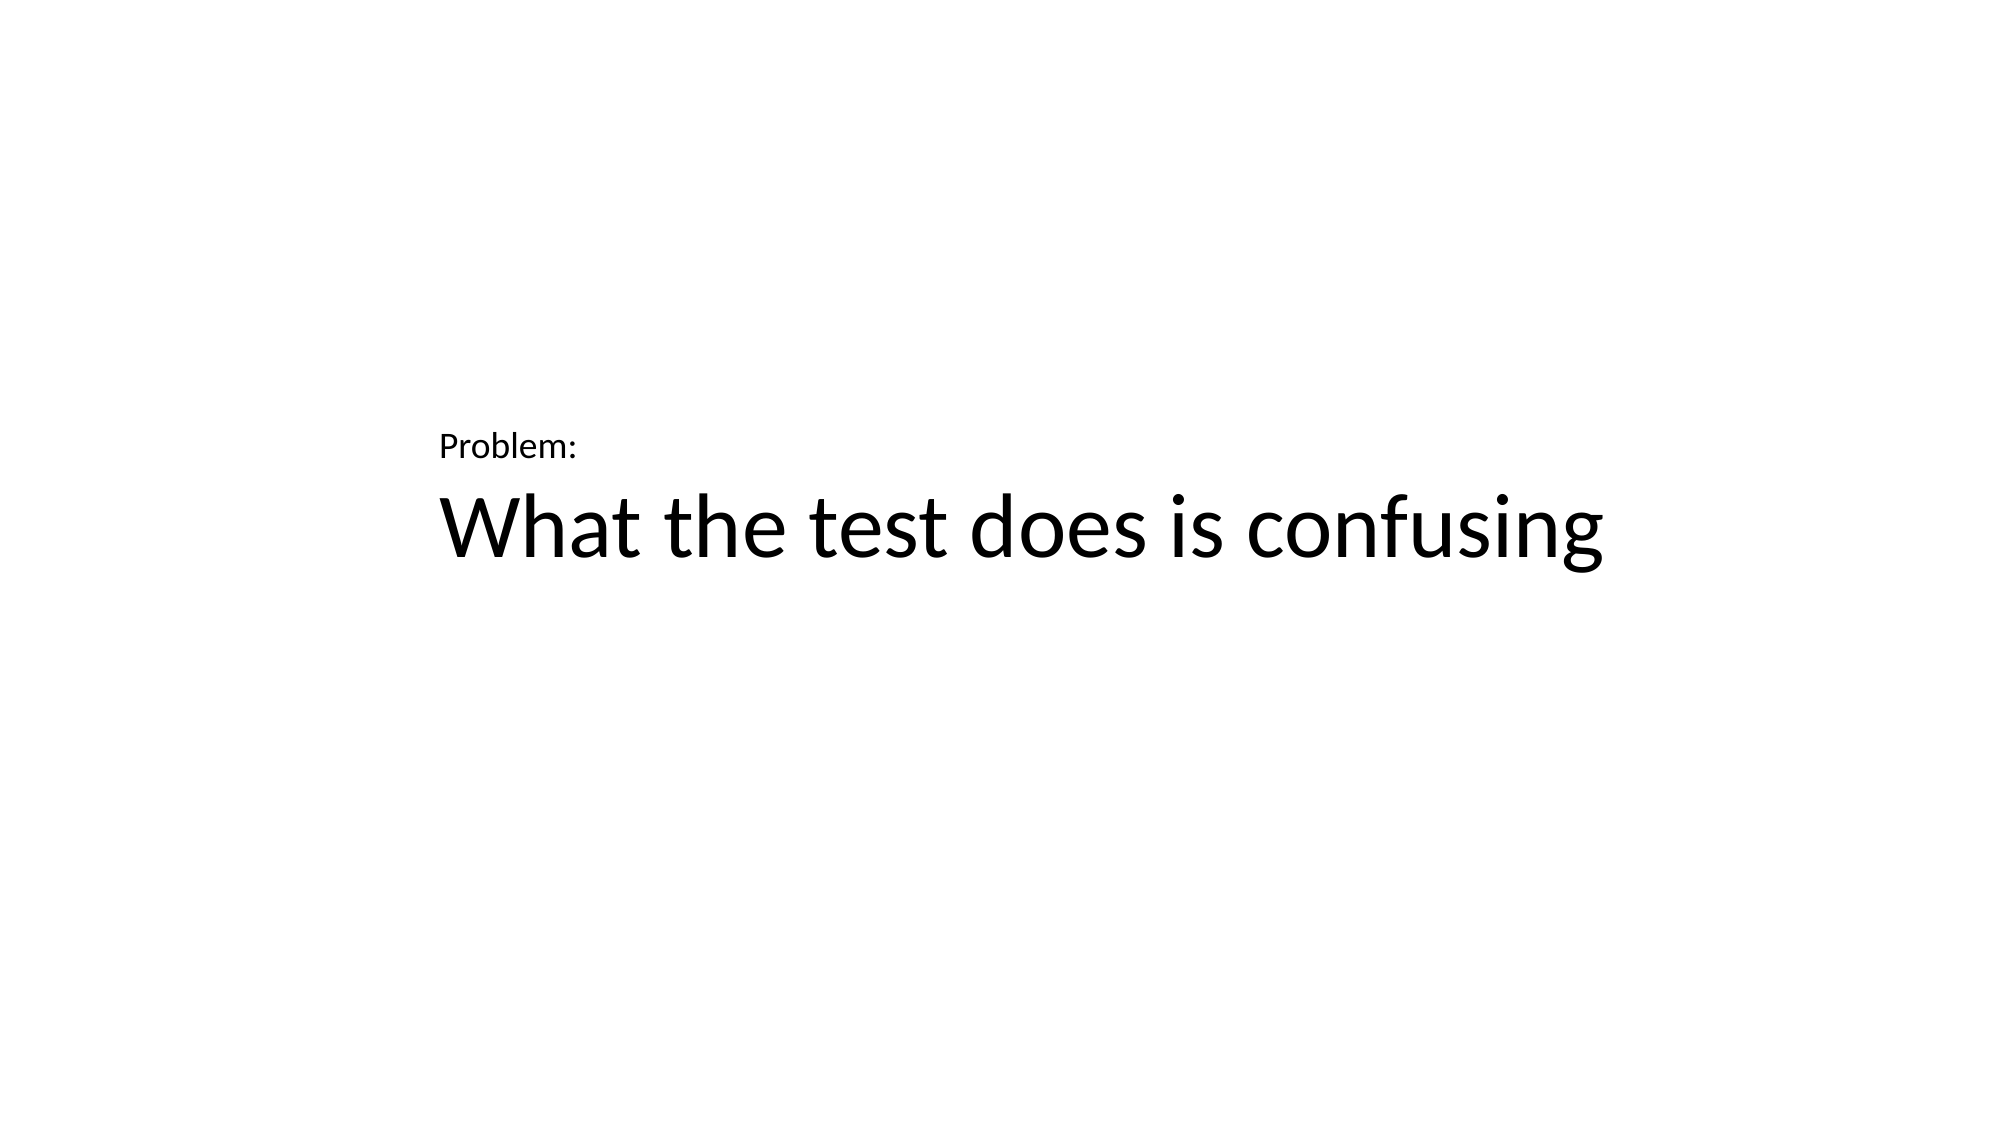

Problem:
What the test does is confusing